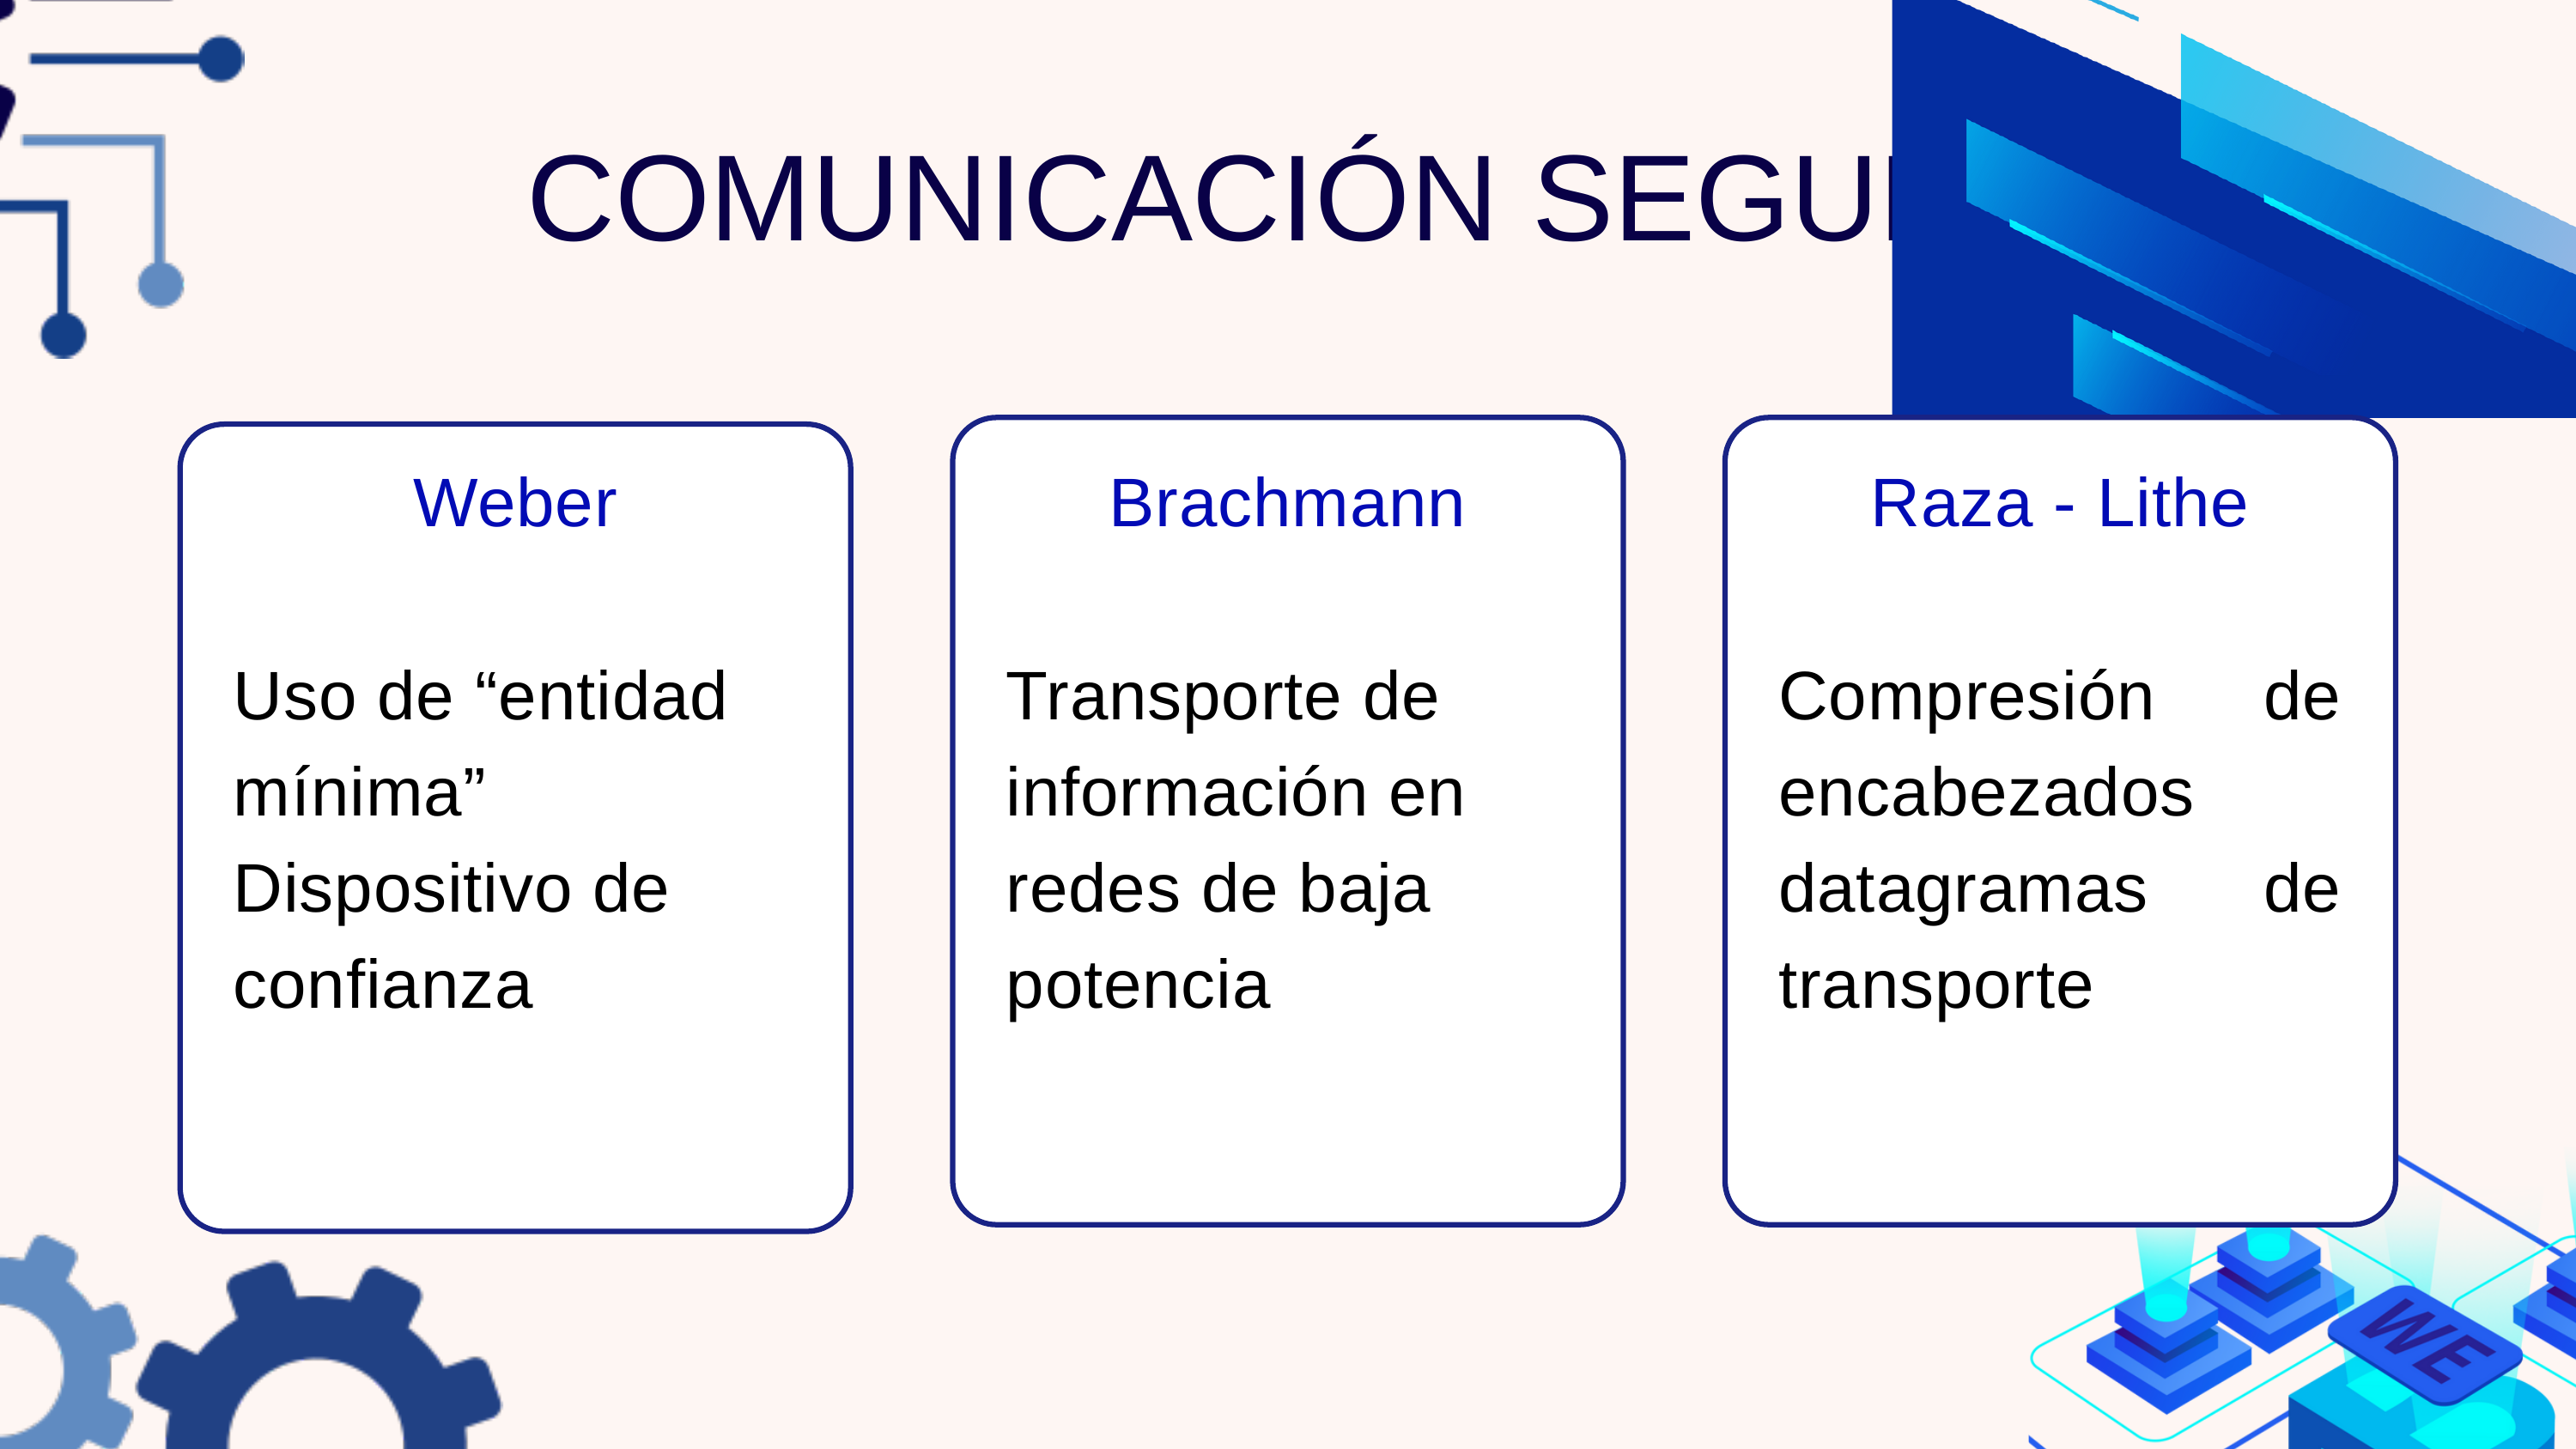

COMUNICACIÓN SEGURA

Weber

Uso de “entidad mínima”
Dispositivo de confianza
Brachmann

Transporte de información en redes de baja potencia

Raza - Lithe

Compresión de encabezados datagramas de transporte